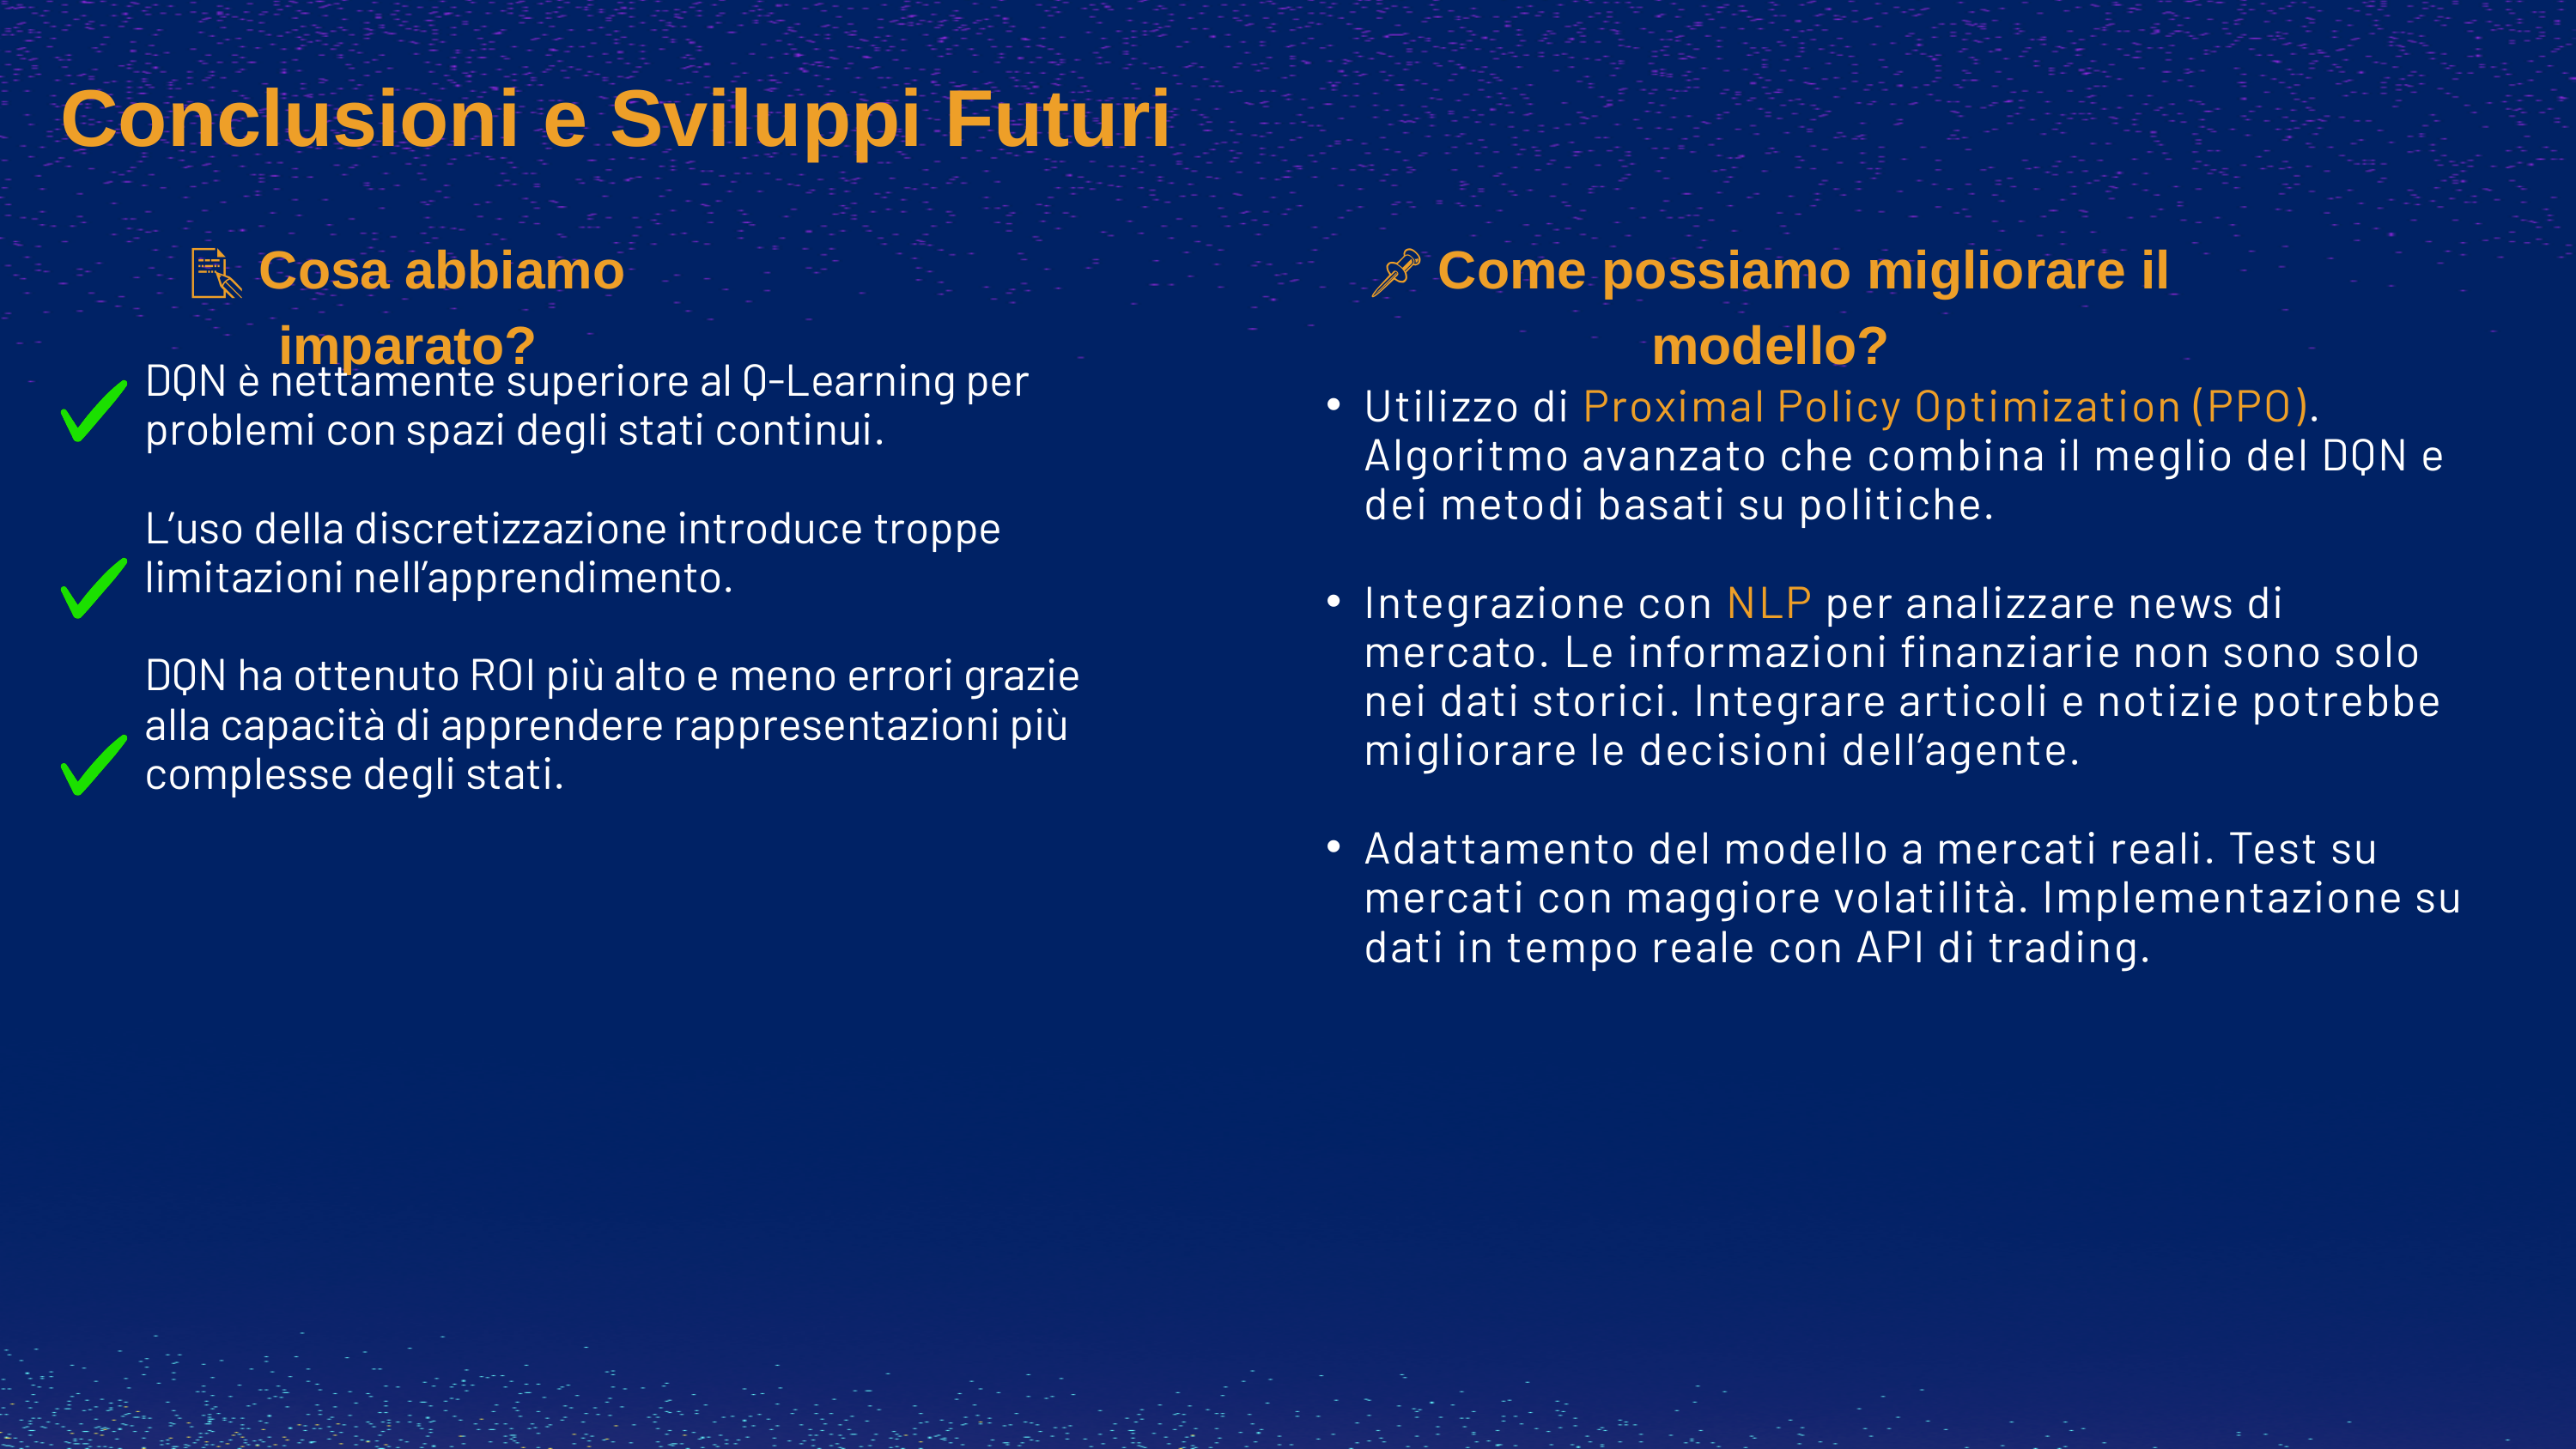

Conclusioni e Sviluppi Futuri
📝 Cosa abbiamo imparato?
📌 Come possiamo migliorare il modello?
DQN è nettamente superiore al Q-Learning per problemi con spazi degli stati continui.

L’uso della discretizzazione introduce troppe limitazioni nell’apprendimento.

DQN ha ottenuto ROI più alto e meno errori grazie alla capacità di apprendere rappresentazioni più complesse degli stati.

Utilizzo di Proximal Policy Optimization (PPO). Algoritmo avanzato che combina il meglio del DQN e dei metodi basati su politiche.

Integrazione con NLP per analizzare news di mercato. Le informazioni finanziarie non sono solo nei dati storici. Integrare articoli e notizie potrebbe migliorare le decisioni dell’agente.

Adattamento del modello a mercati reali. Test su mercati con maggiore volatilità. Implementazione su dati in tempo reale con API di trading.